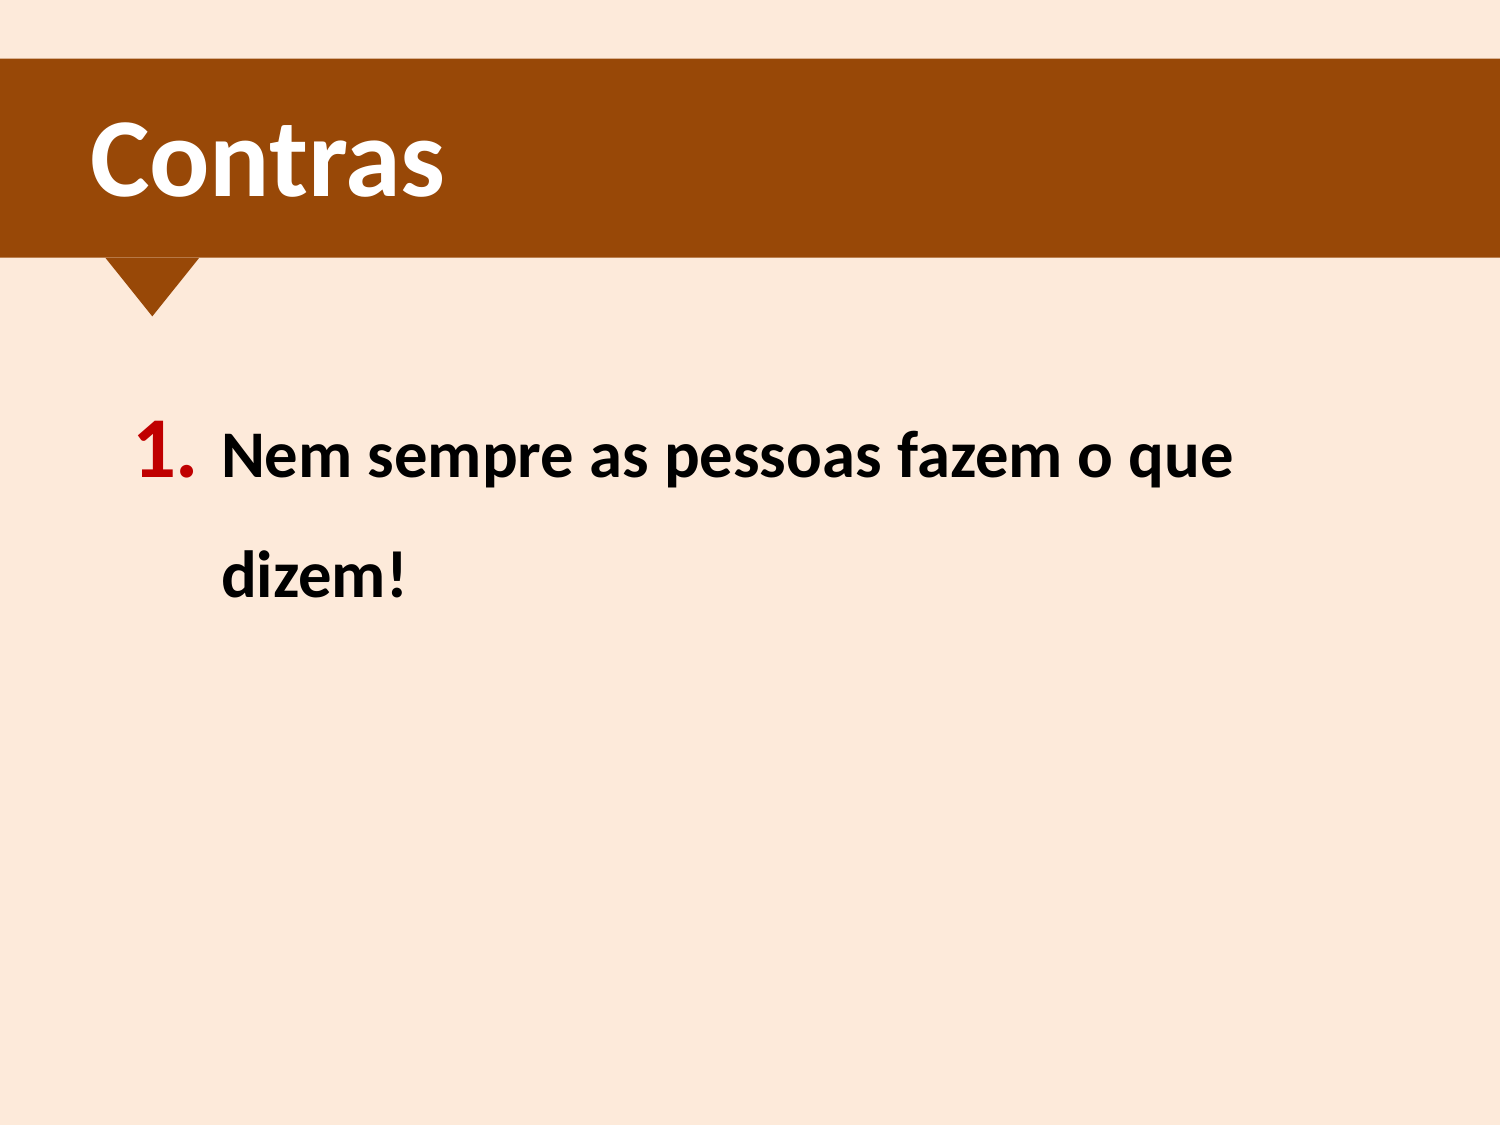

# Contras

Nem sempre as pessoas fazem o que dizem!